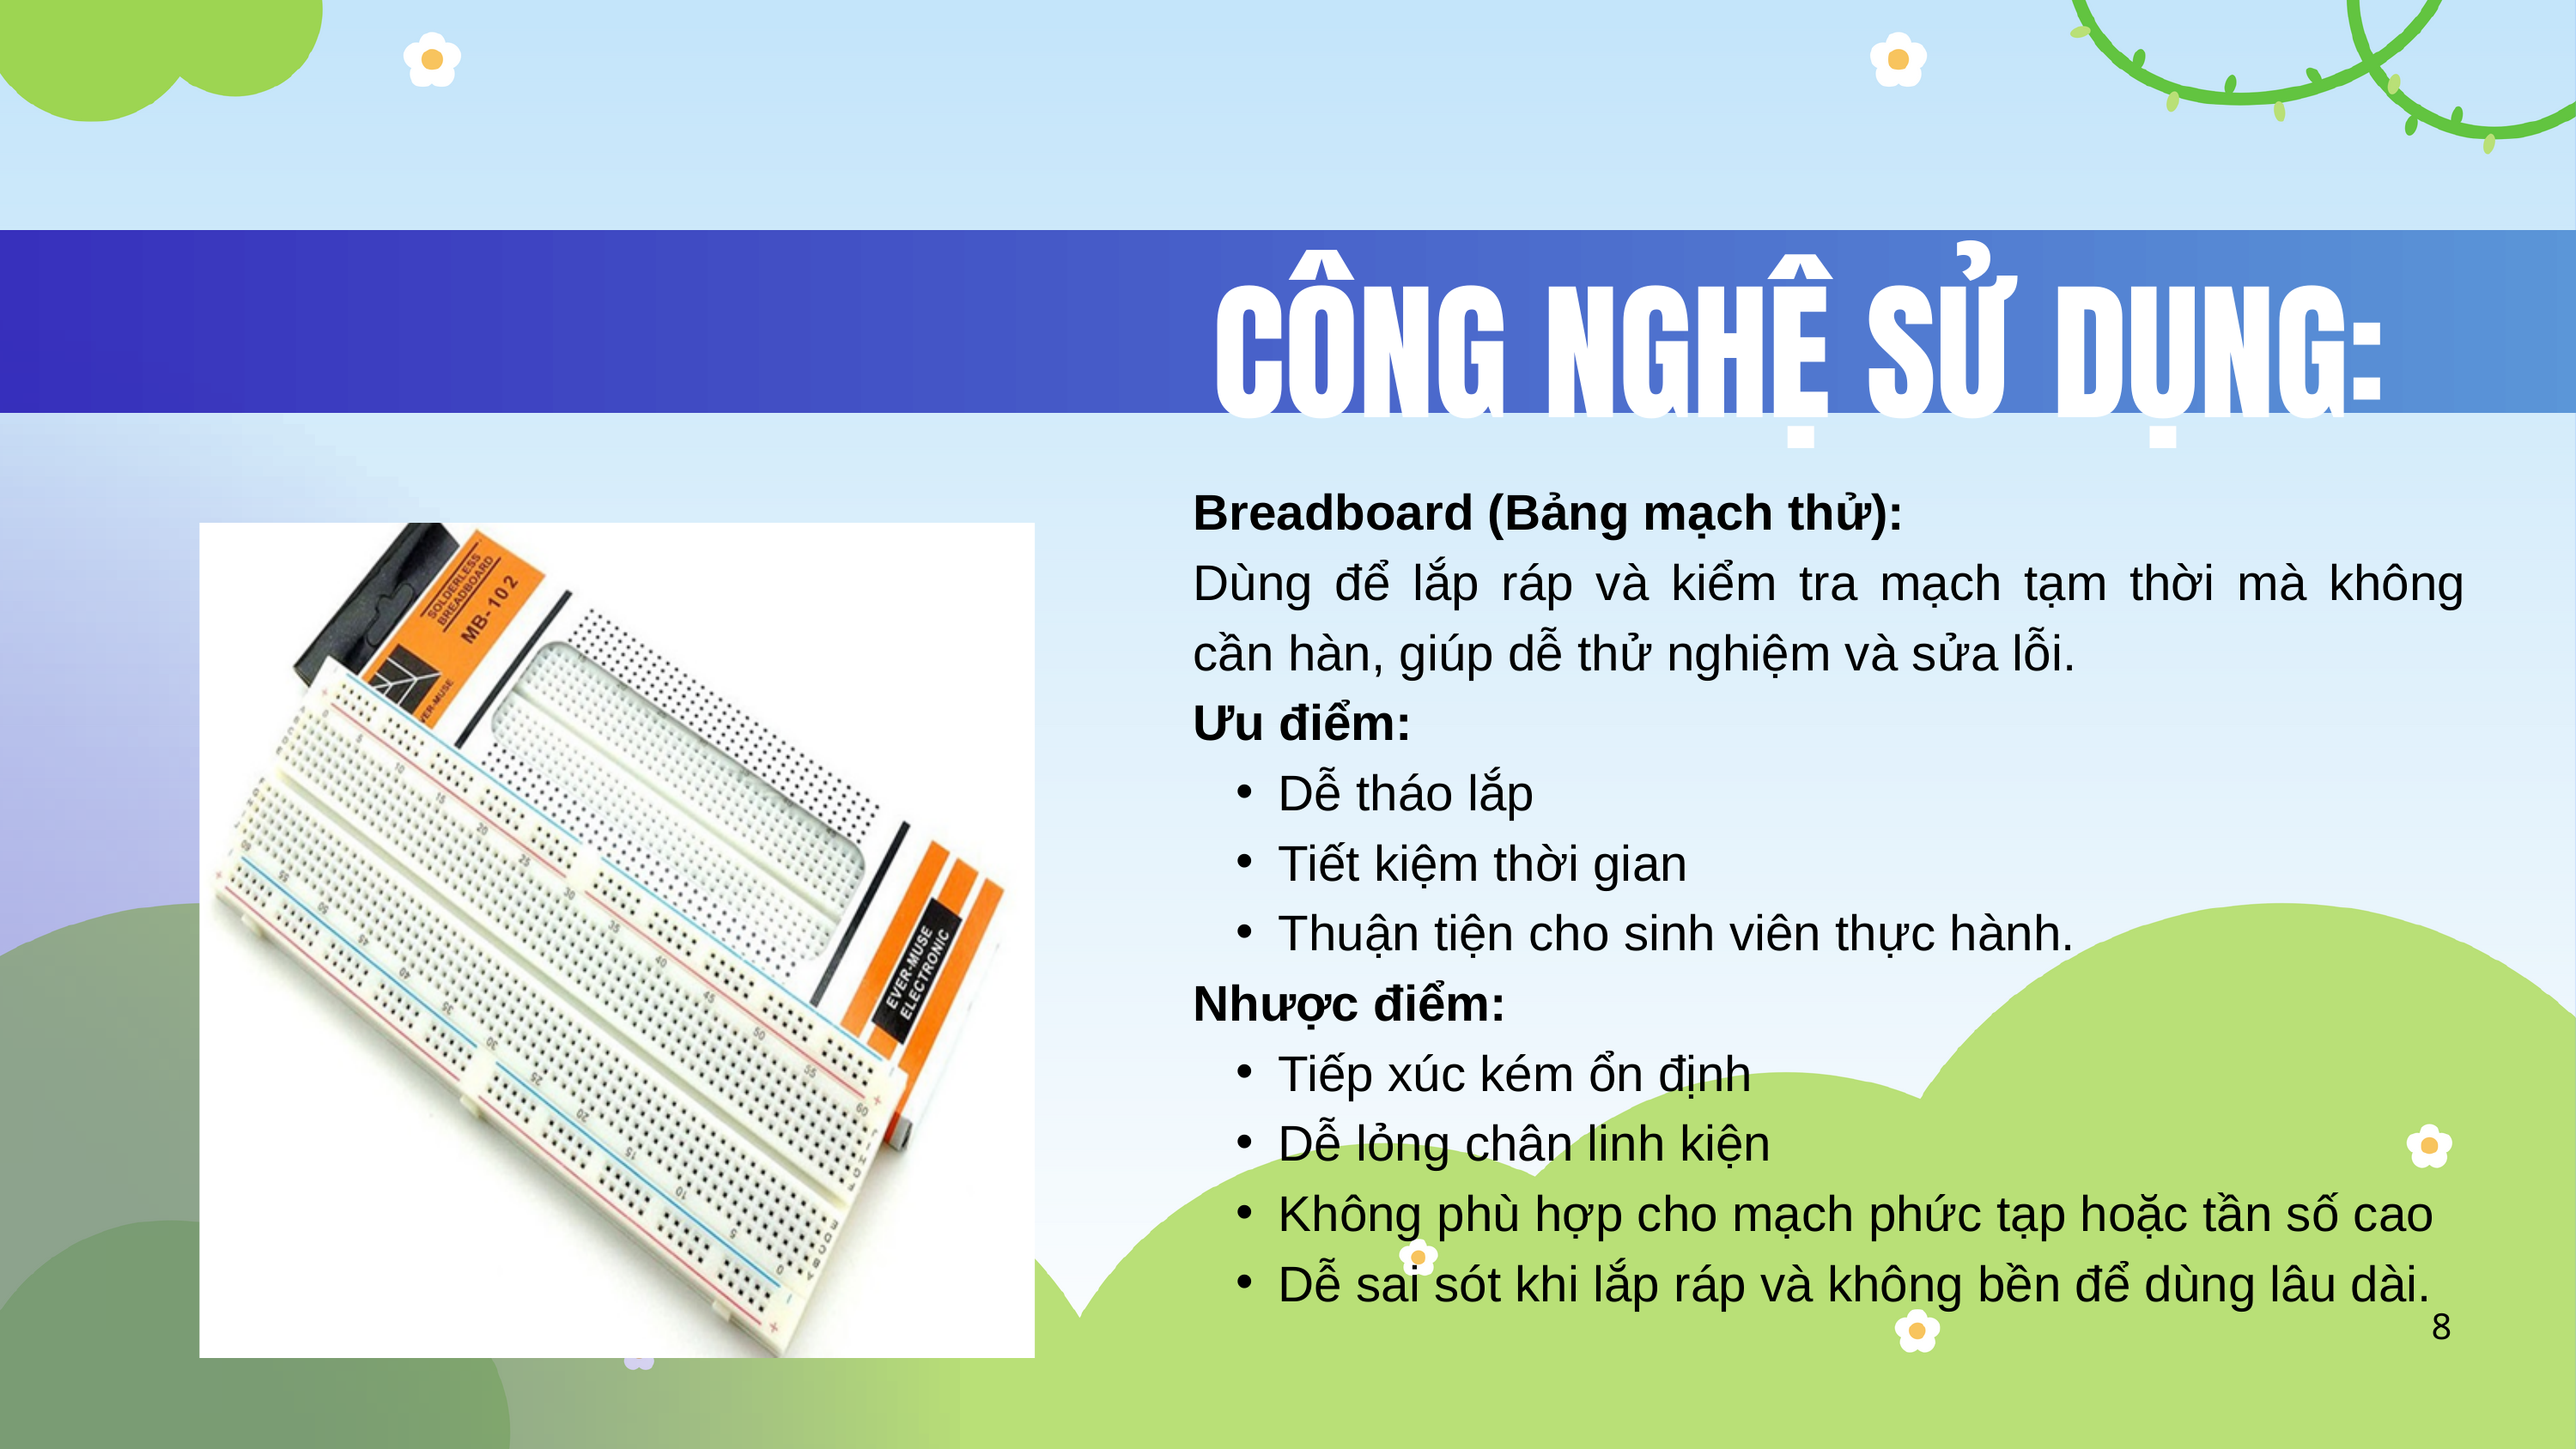

CÔNG NGHỆ SỬ DỤNG:
Breadboard (Bảng mạch thử):
Dùng để lắp ráp và kiểm tra mạch tạm thời mà không cần hàn, giúp dễ thử nghiệm và sửa lỗi.
Ưu điểm:
Dễ tháo lắp
Tiết kiệm thời gian
Thuận tiện cho sinh viên thực hành.
Nhược điểm:
Tiếp xúc kém ổn định
Dễ lỏng chân linh kiện
Không phù hợp cho mạch phức tạp hoặc tần số cao
Dễ sai sót khi lắp ráp và không bền để dùng lâu dài.

8